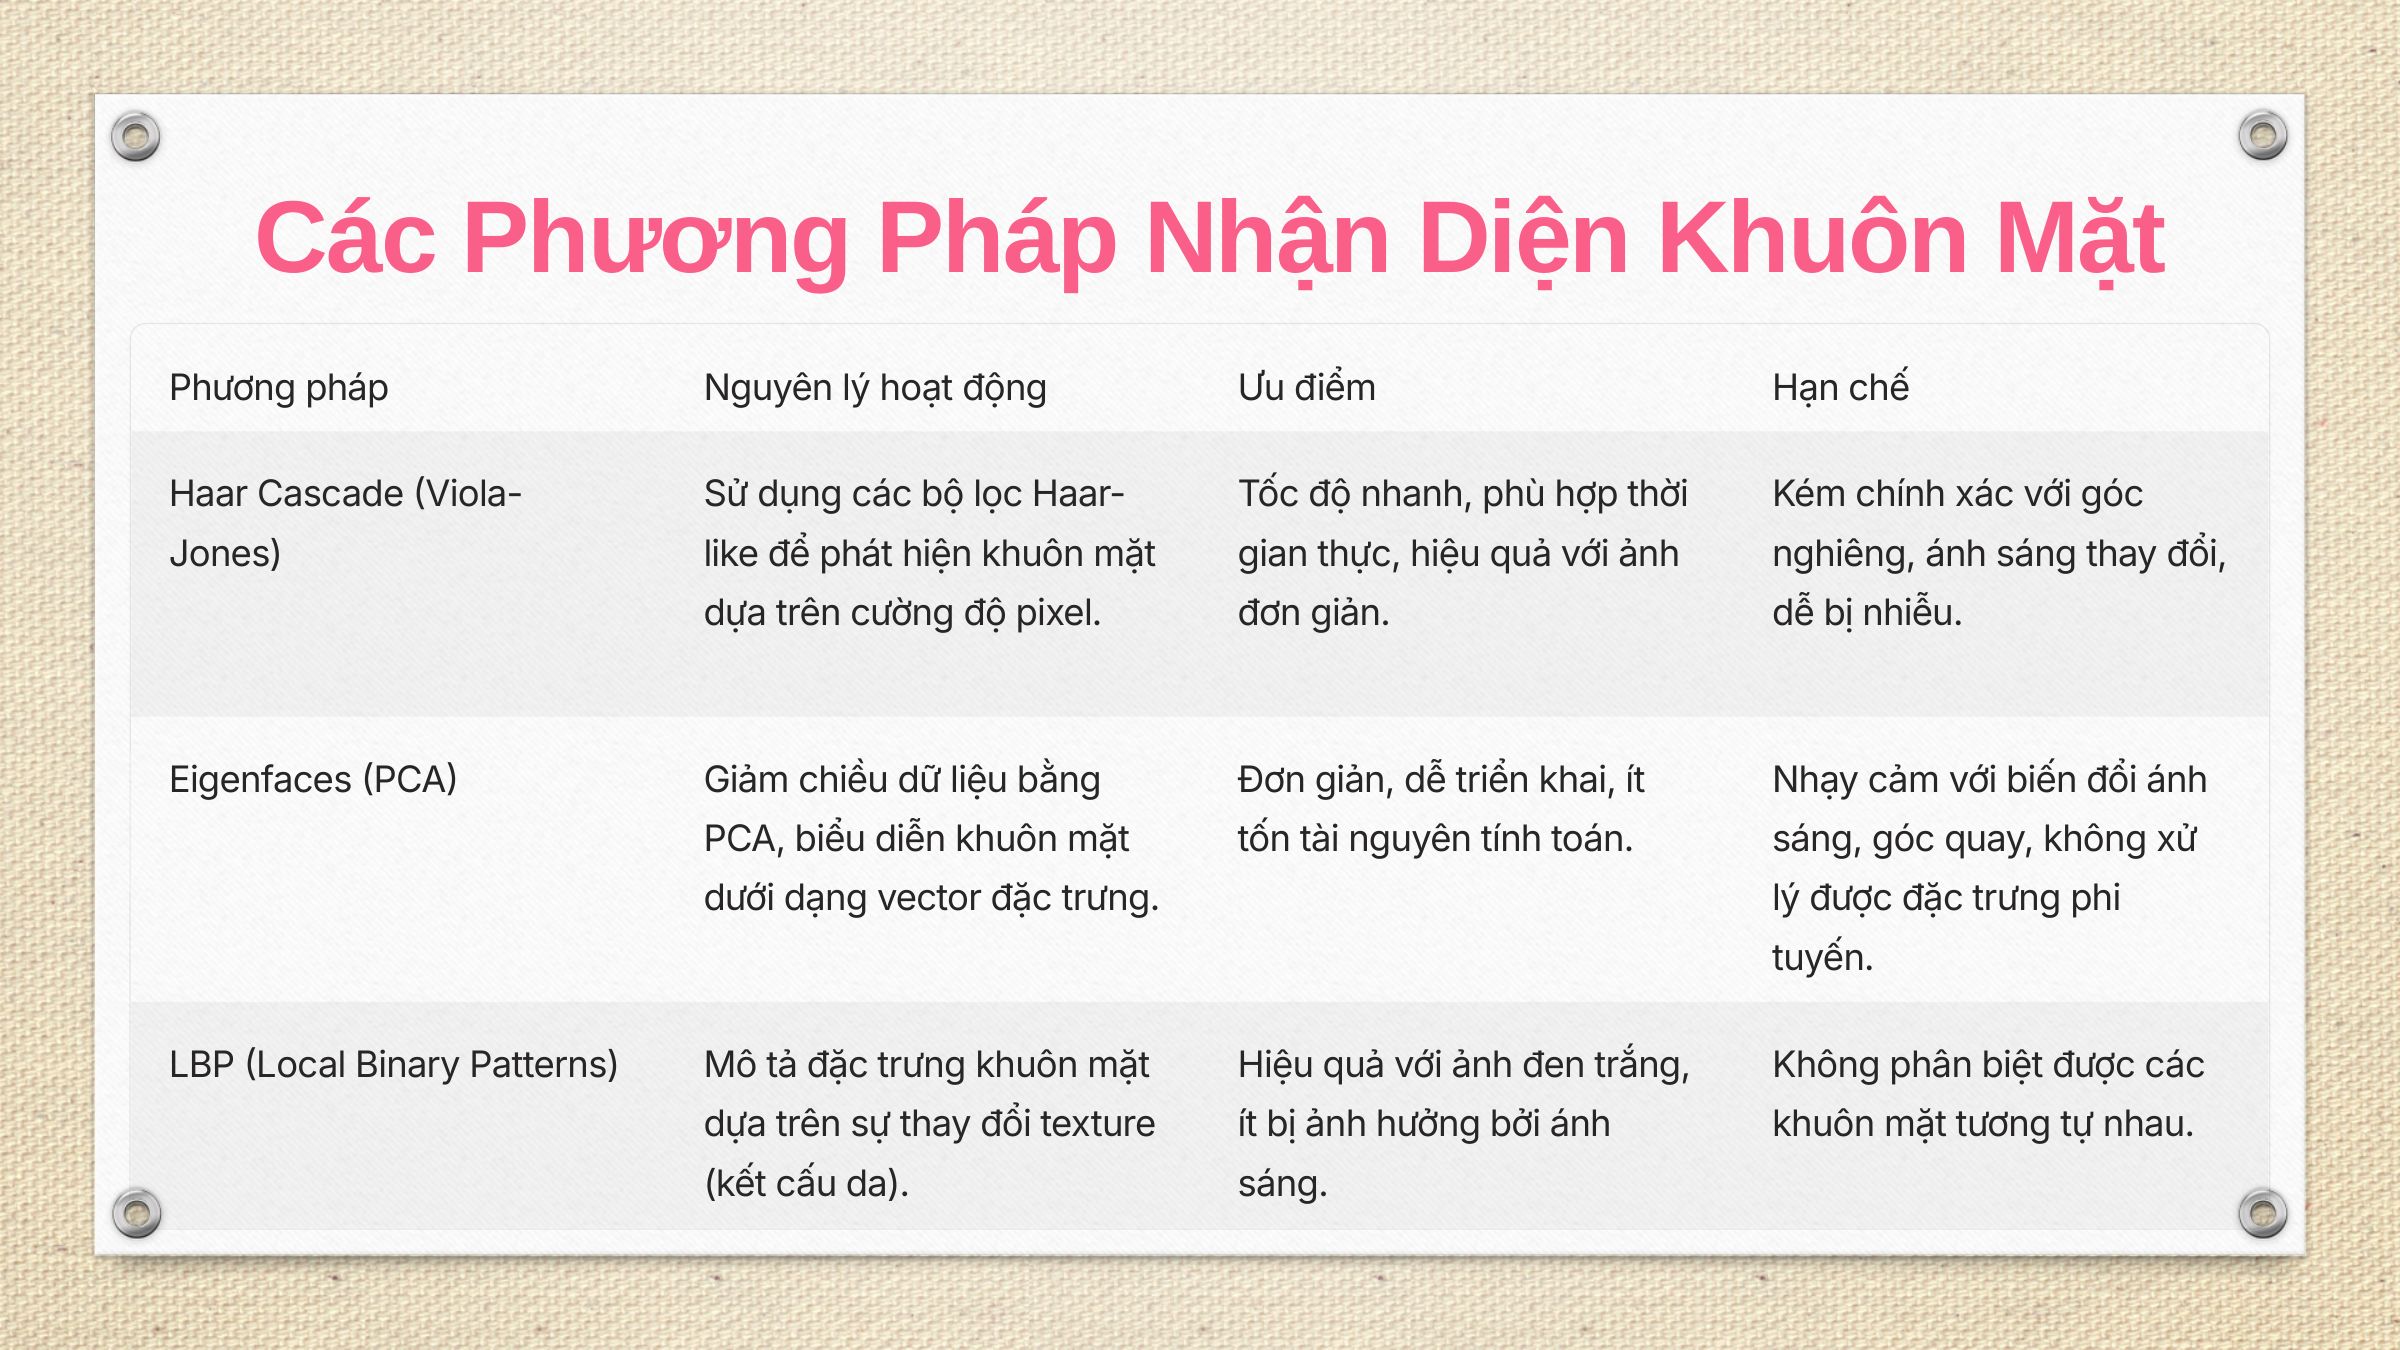

Các Phương Pháp Nhận Diện Khuôn Mặt

Phương pháp
Nguyên lý hoạt động
Ưu điểm
Hạn chế

Haar Cascade (Viola-Jones)
Sử dụng các bộ lọc Haar-like để phát hiện khuôn mặt dựa trên cường độ pixel.
Tốc độ nhanh, phù hợp thời gian thực, hiệu quả với ảnh đơn giản.
Kém chính xác với góc nghiêng, ánh sáng thay đổi, dễ bị nhiễu.

Eigenfaces (PCA)
Giảm chiều dữ liệu bằng PCA, biểu diễn khuôn mặt dưới dạng vector đặc trưng.
Đơn giản, dễ triển khai, ít tốn tài nguyên tính toán.
Nhạy cảm với biến đổi ánh sáng, góc quay, không xử lý được đặc trưng phi tuyến.

LBP (Local Binary Patterns)
Mô tả đặc trưng khuôn mặt dựa trên sự thay đổi texture (kết cấu da).
Hiệu quả với ảnh đen trắng, ít bị ảnh hưởng bởi ánh sáng.
Không phân biệt được các khuôn mặt tương tự nhau.